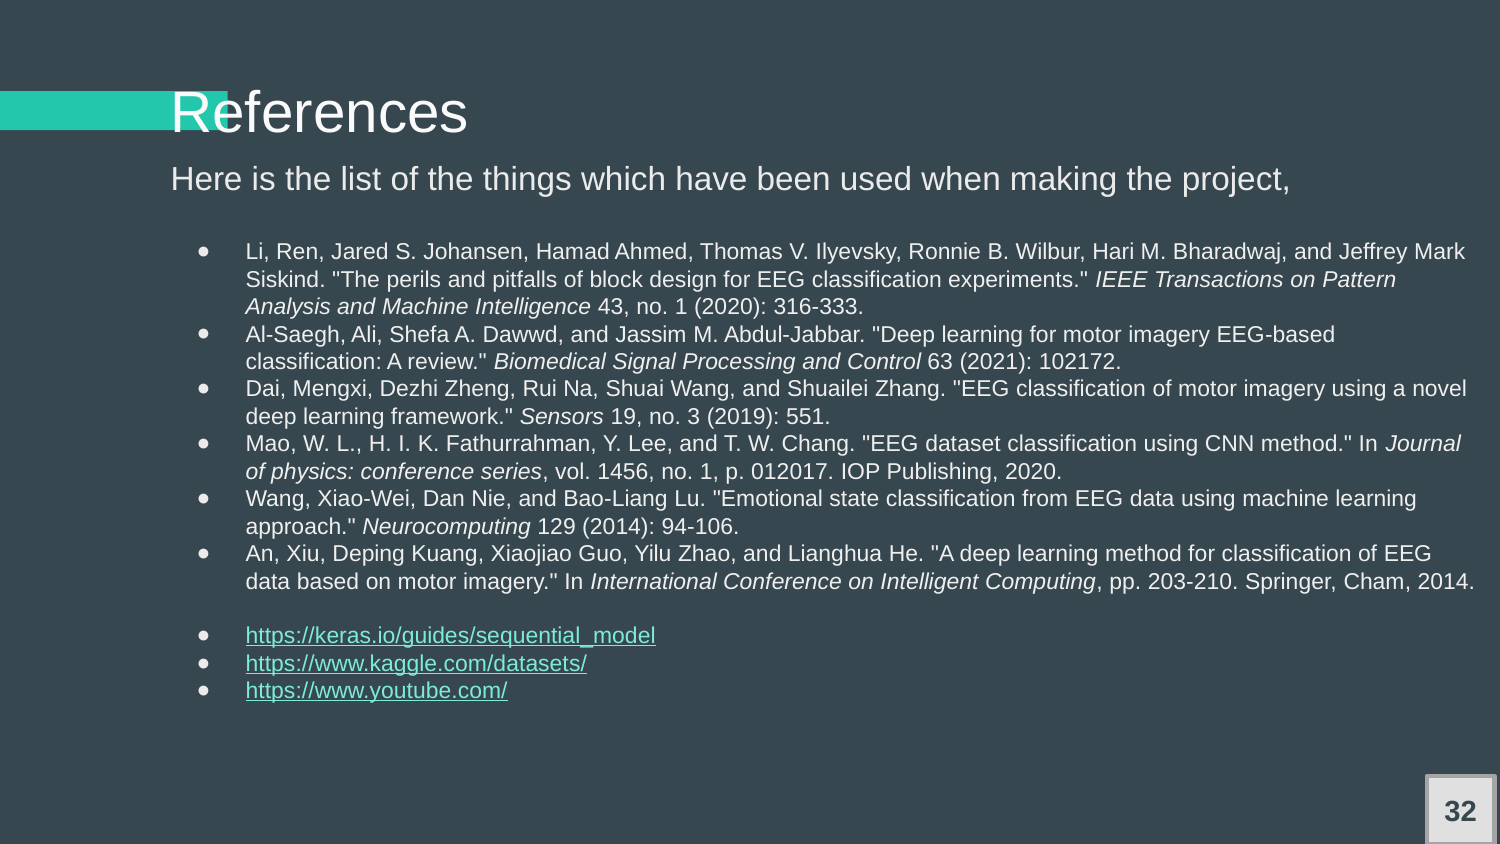

# References
Here is the list of the things which have been used when making the project,

Li, Ren, Jared S. Johansen, Hamad Ahmed, Thomas V. Ilyevsky, Ronnie B. Wilbur, Hari M. Bharadwaj, and Jeffrey Mark Siskind. "The perils and pitfalls of block design for EEG classification experiments." IEEE Transactions on Pattern Analysis and Machine Intelligence 43, no. 1 (2020): 316-333.
Al-Saegh, Ali, Shefa A. Dawwd, and Jassim M. Abdul-Jabbar. "Deep learning for motor imagery EEG-based classification: A review." Biomedical Signal Processing and Control 63 (2021): 102172.
Dai, Mengxi, Dezhi Zheng, Rui Na, Shuai Wang, and Shuailei Zhang. "EEG classification of motor imagery using a novel deep learning framework." Sensors 19, no. 3 (2019): 551.
Mao, W. L., H. I. K. Fathurrahman, Y. Lee, and T. W. Chang. "EEG dataset classification using CNN method." In Journal of physics: conference series, vol. 1456, no. 1, p. 012017. IOP Publishing, 2020.
Wang, Xiao-Wei, Dan Nie, and Bao-Liang Lu. "Emotional state classification from EEG data using machine learning approach." Neurocomputing 129 (2014): 94-106.
An, Xiu, Deping Kuang, Xiaojiao Guo, Yilu Zhao, and Lianghua He. "A deep learning method for classification of EEG data based on motor imagery." In International Conference on Intelligent Computing, pp. 203-210. Springer, Cham, 2014.

https://keras.io/guides/sequential_model
https://www.kaggle.com/datasets/
https://www.youtube.com/

32